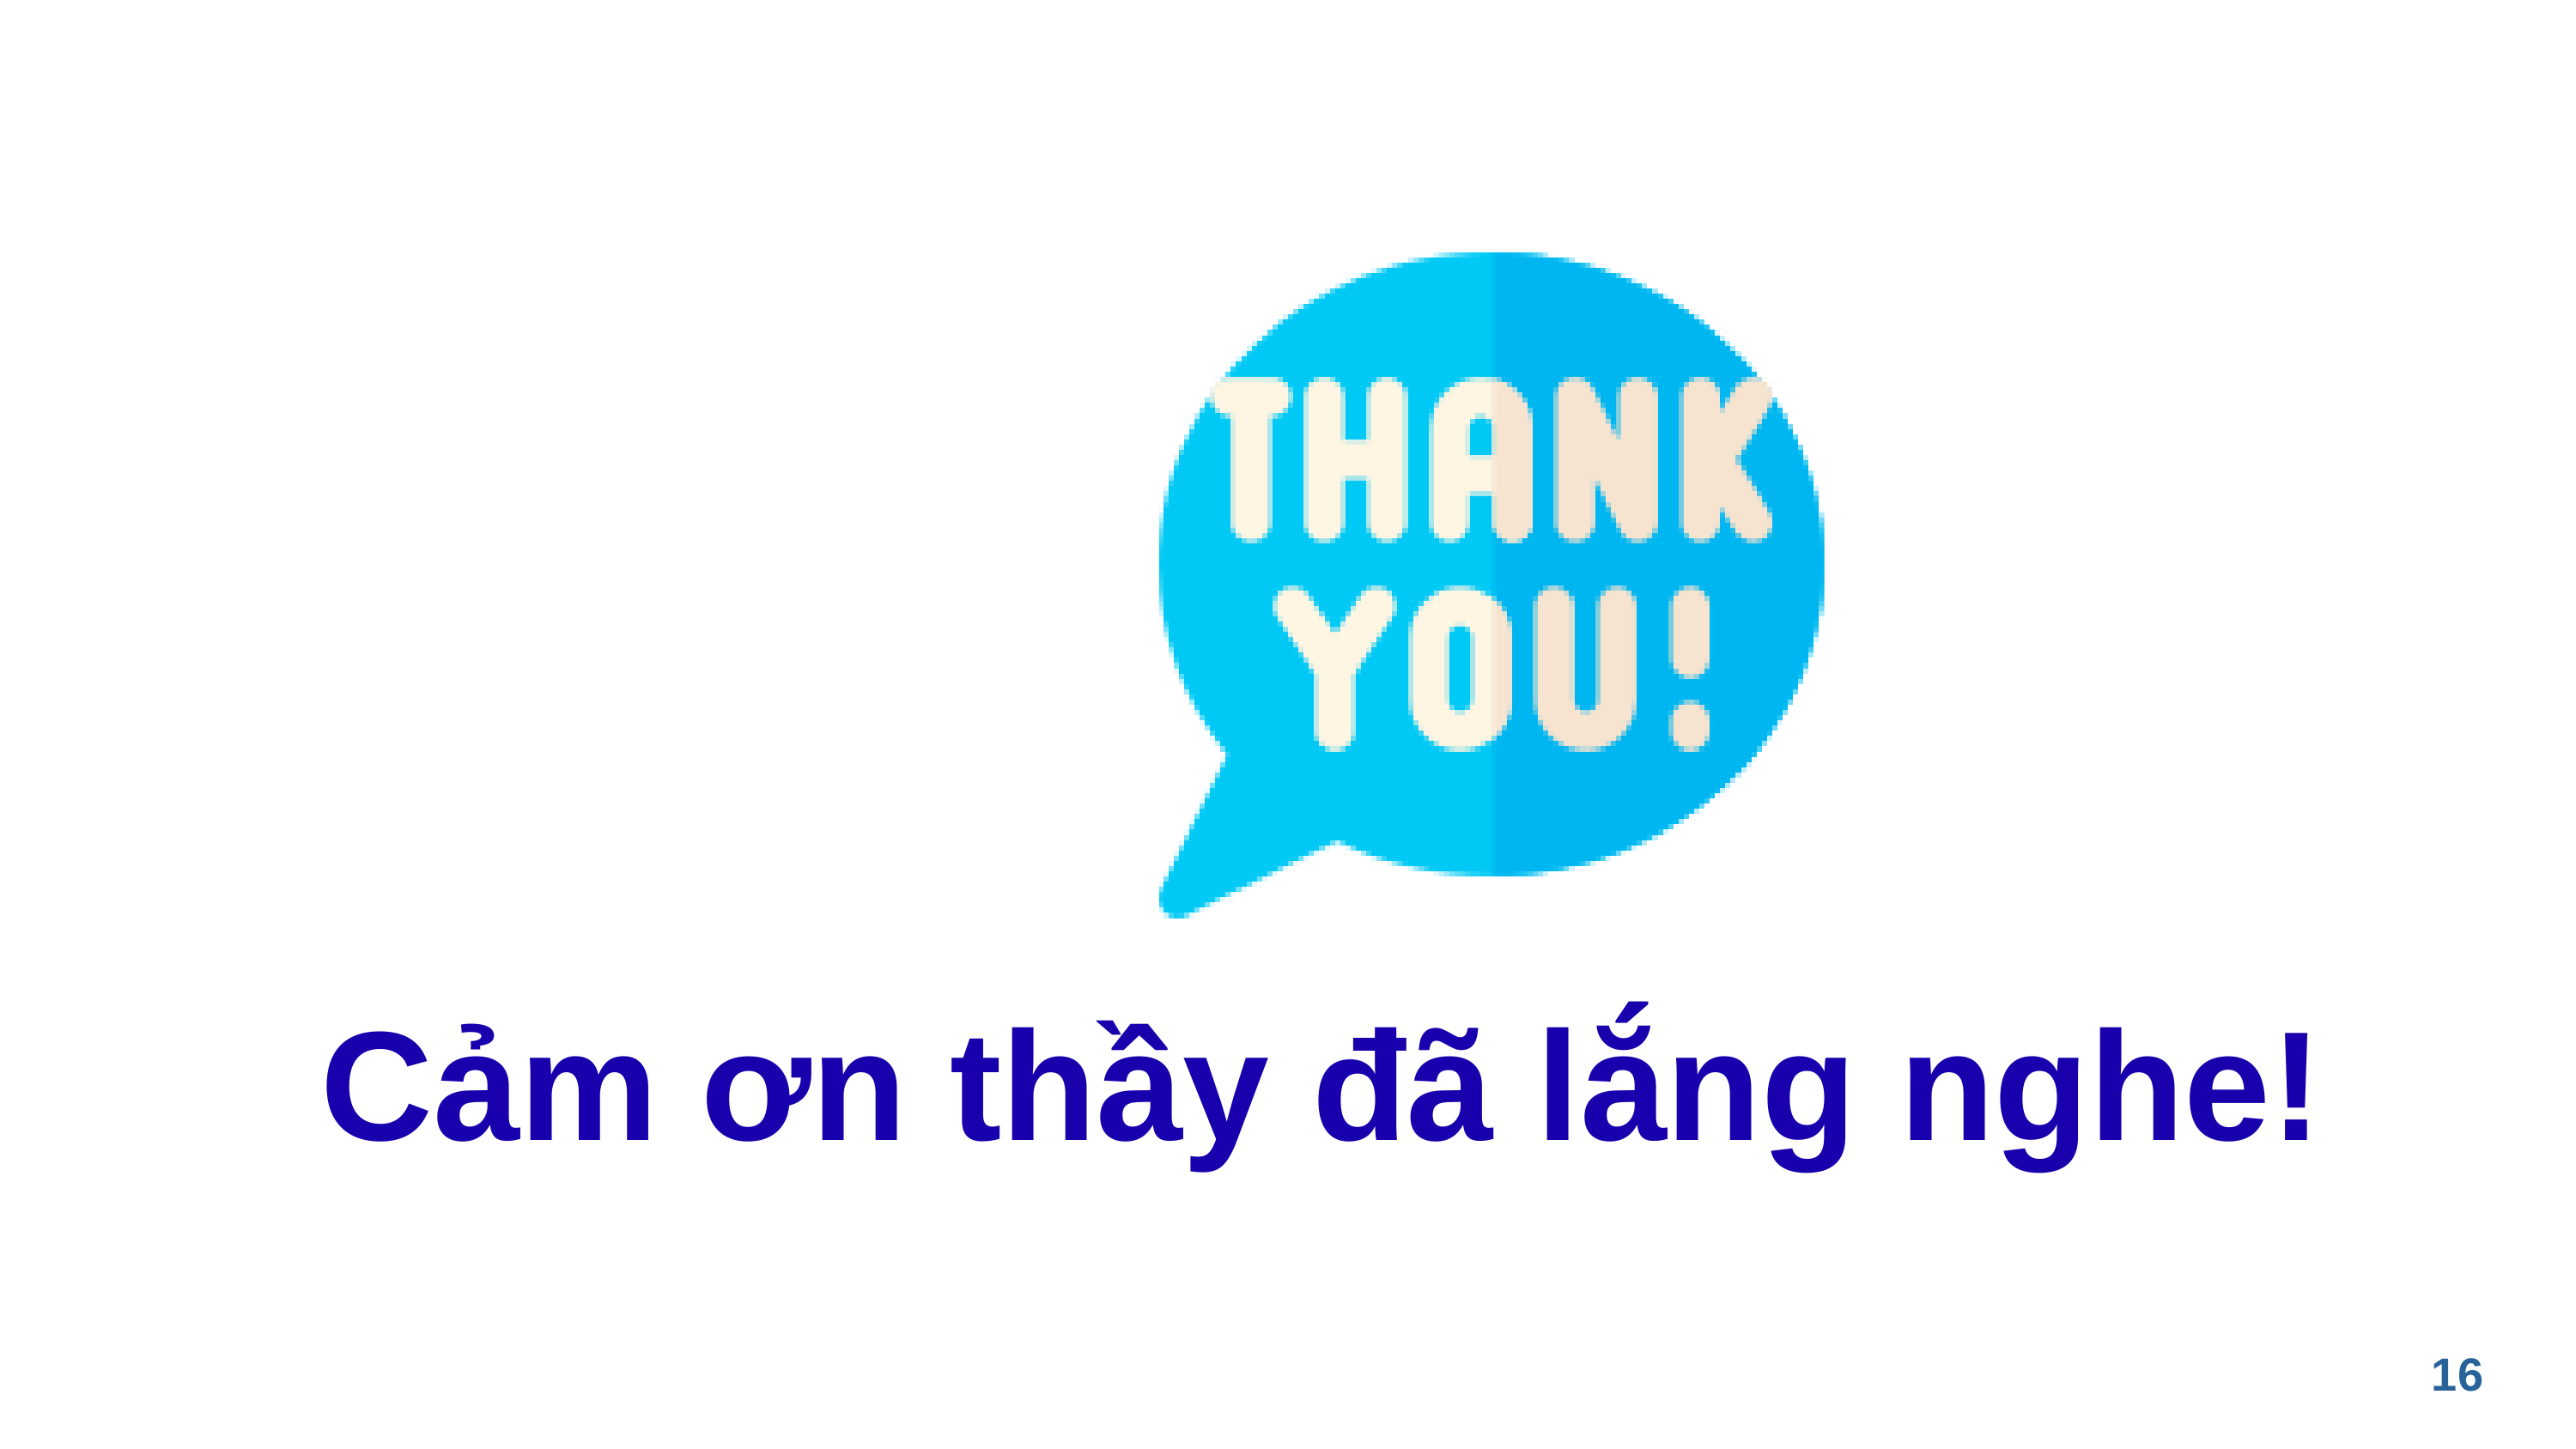

Cảm ơn thầy đã lắng nghe!
16